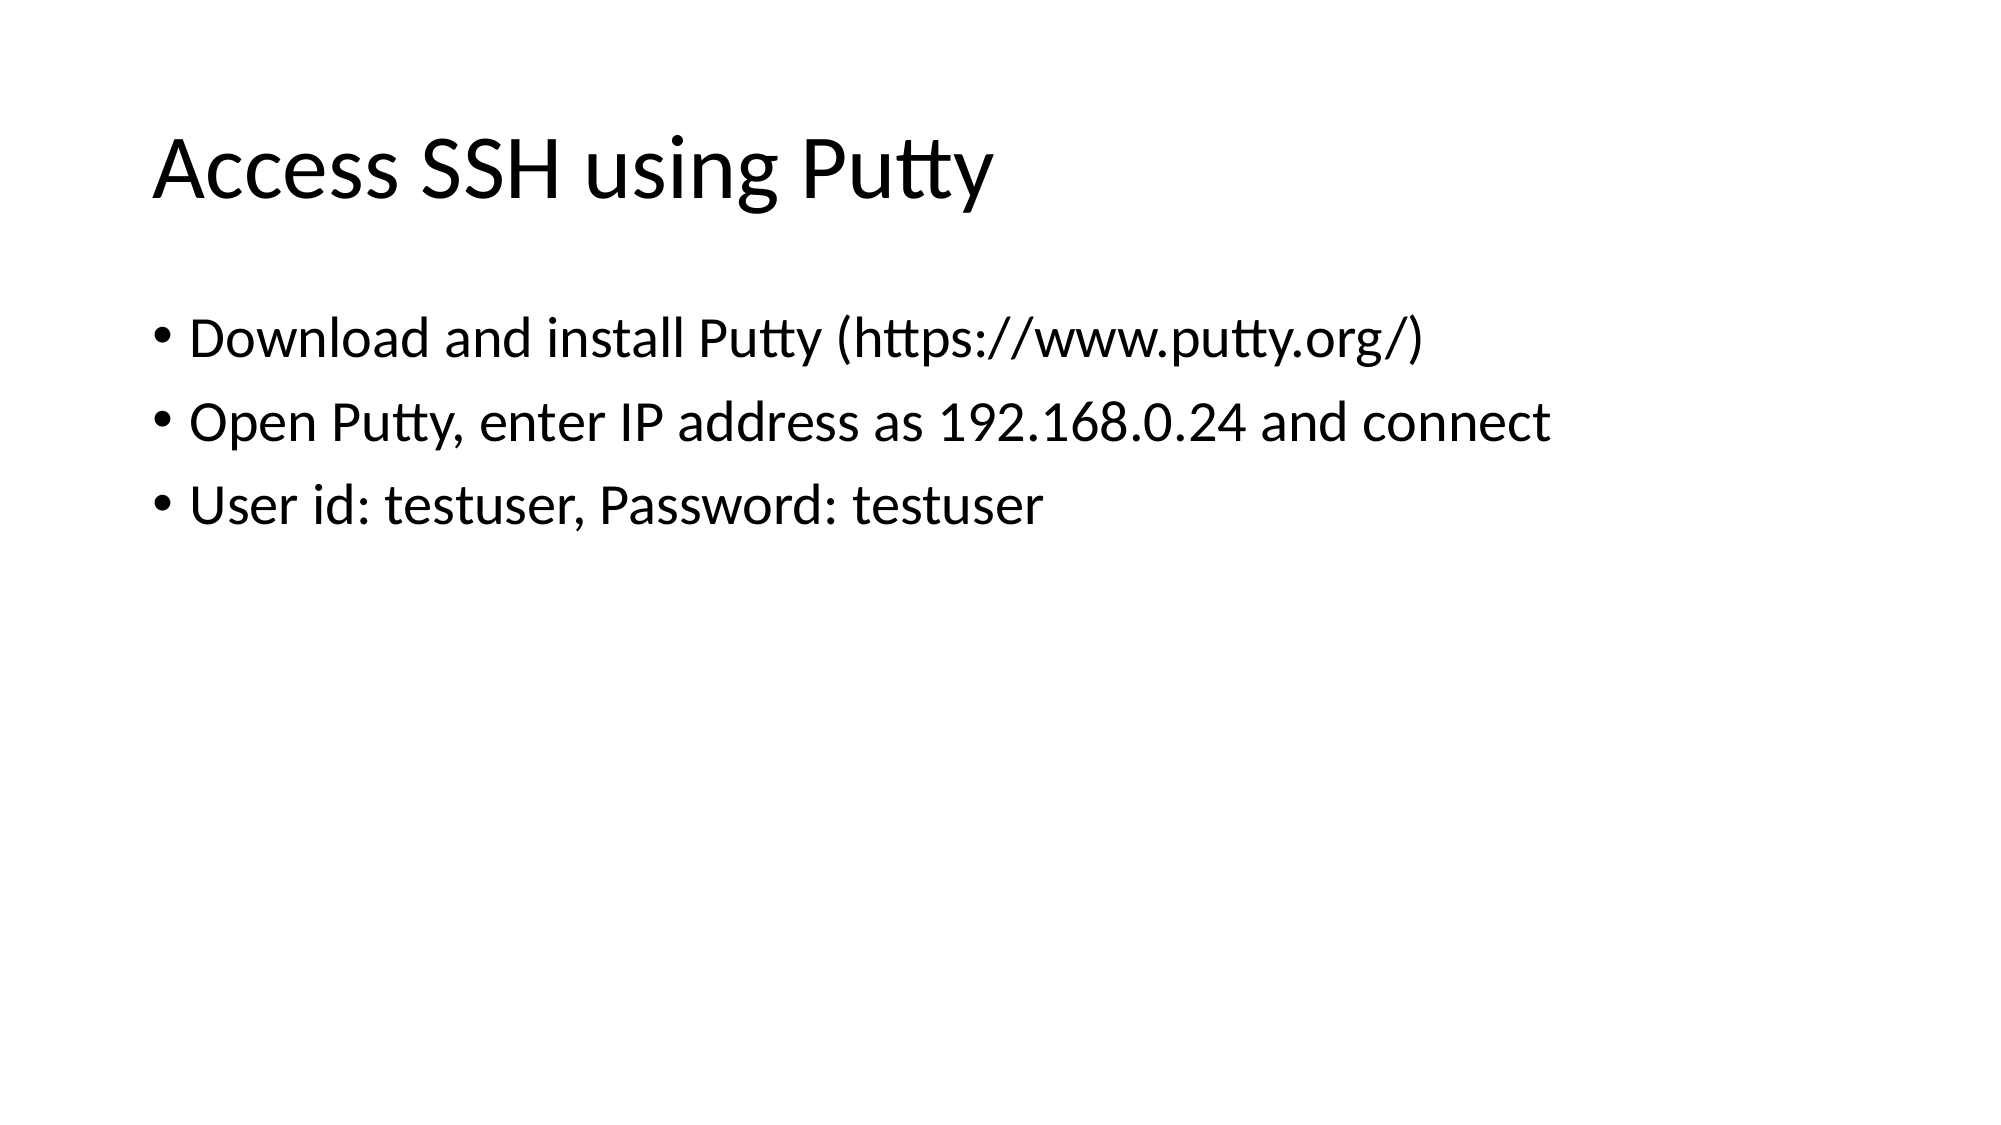

# Access SSH using Putty
Download and install Putty (https://www.putty.org/)
Open Putty, enter IP address as 192.168.0.24 and connect
User id: testuser, Password: testuser